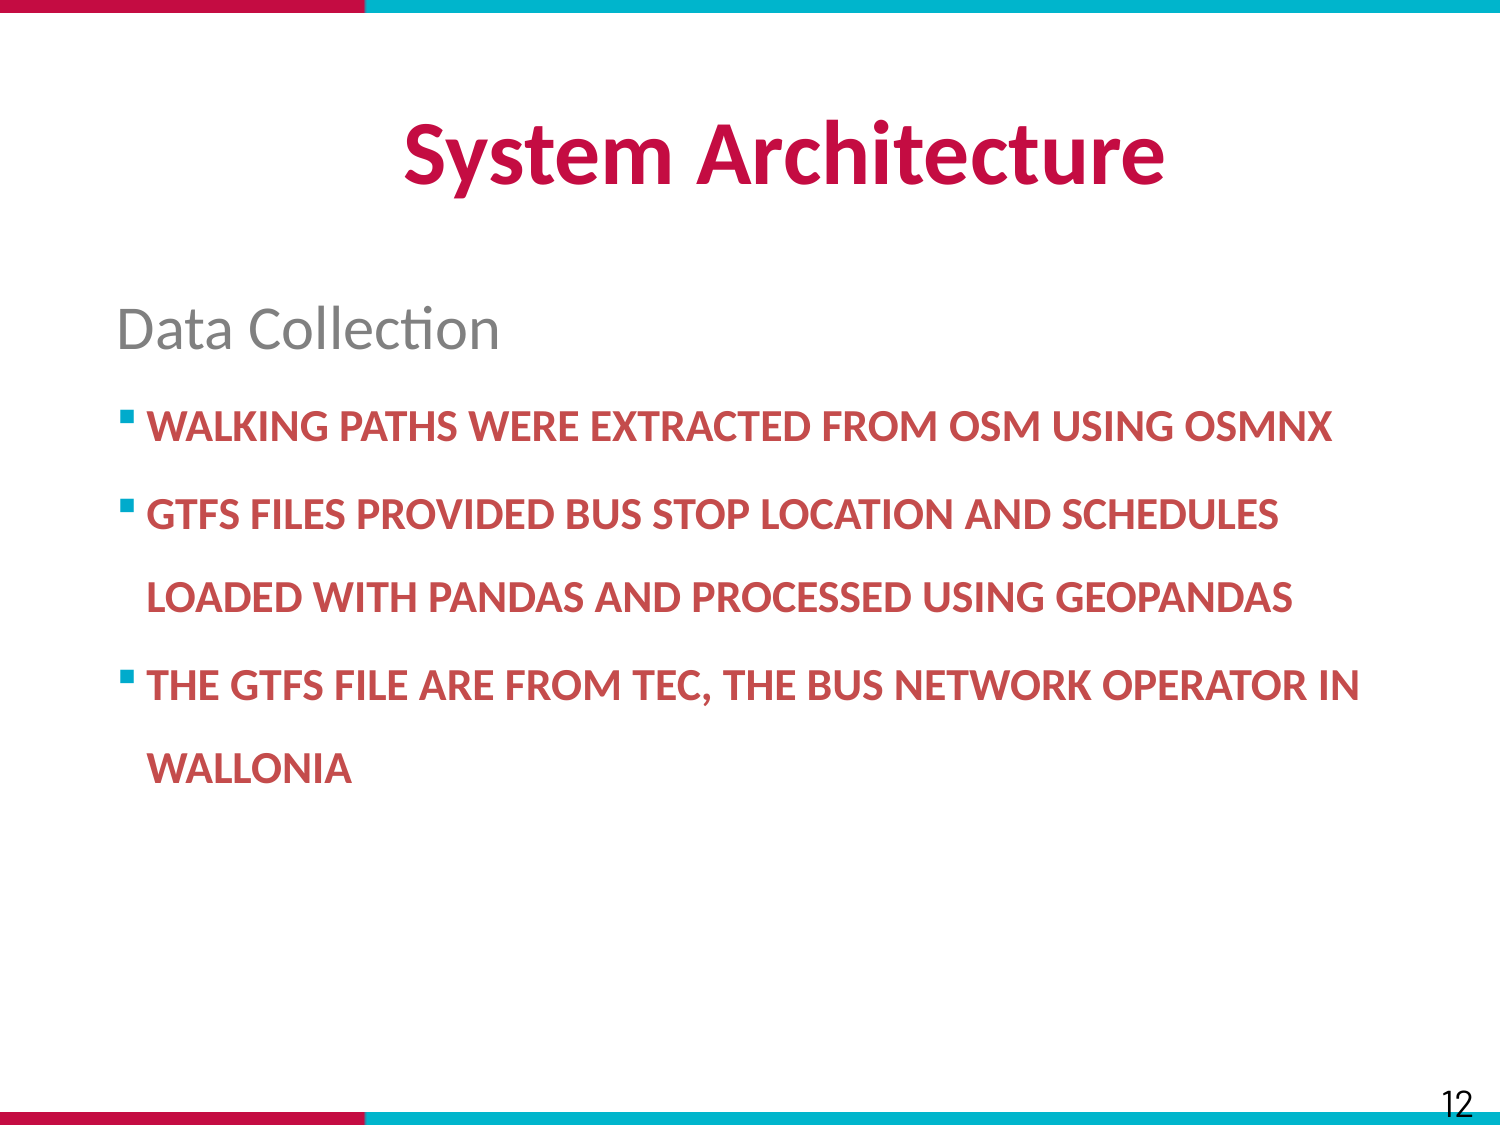

# System Architecture
Data Collection
Walking paths were extracted from OSM using osmnx
GTFS files provided bus stop location and schedules loaded with Pandas and processed using GeoPandas
The GTFS file are from TEC, the bus network operator in Wallonia
12